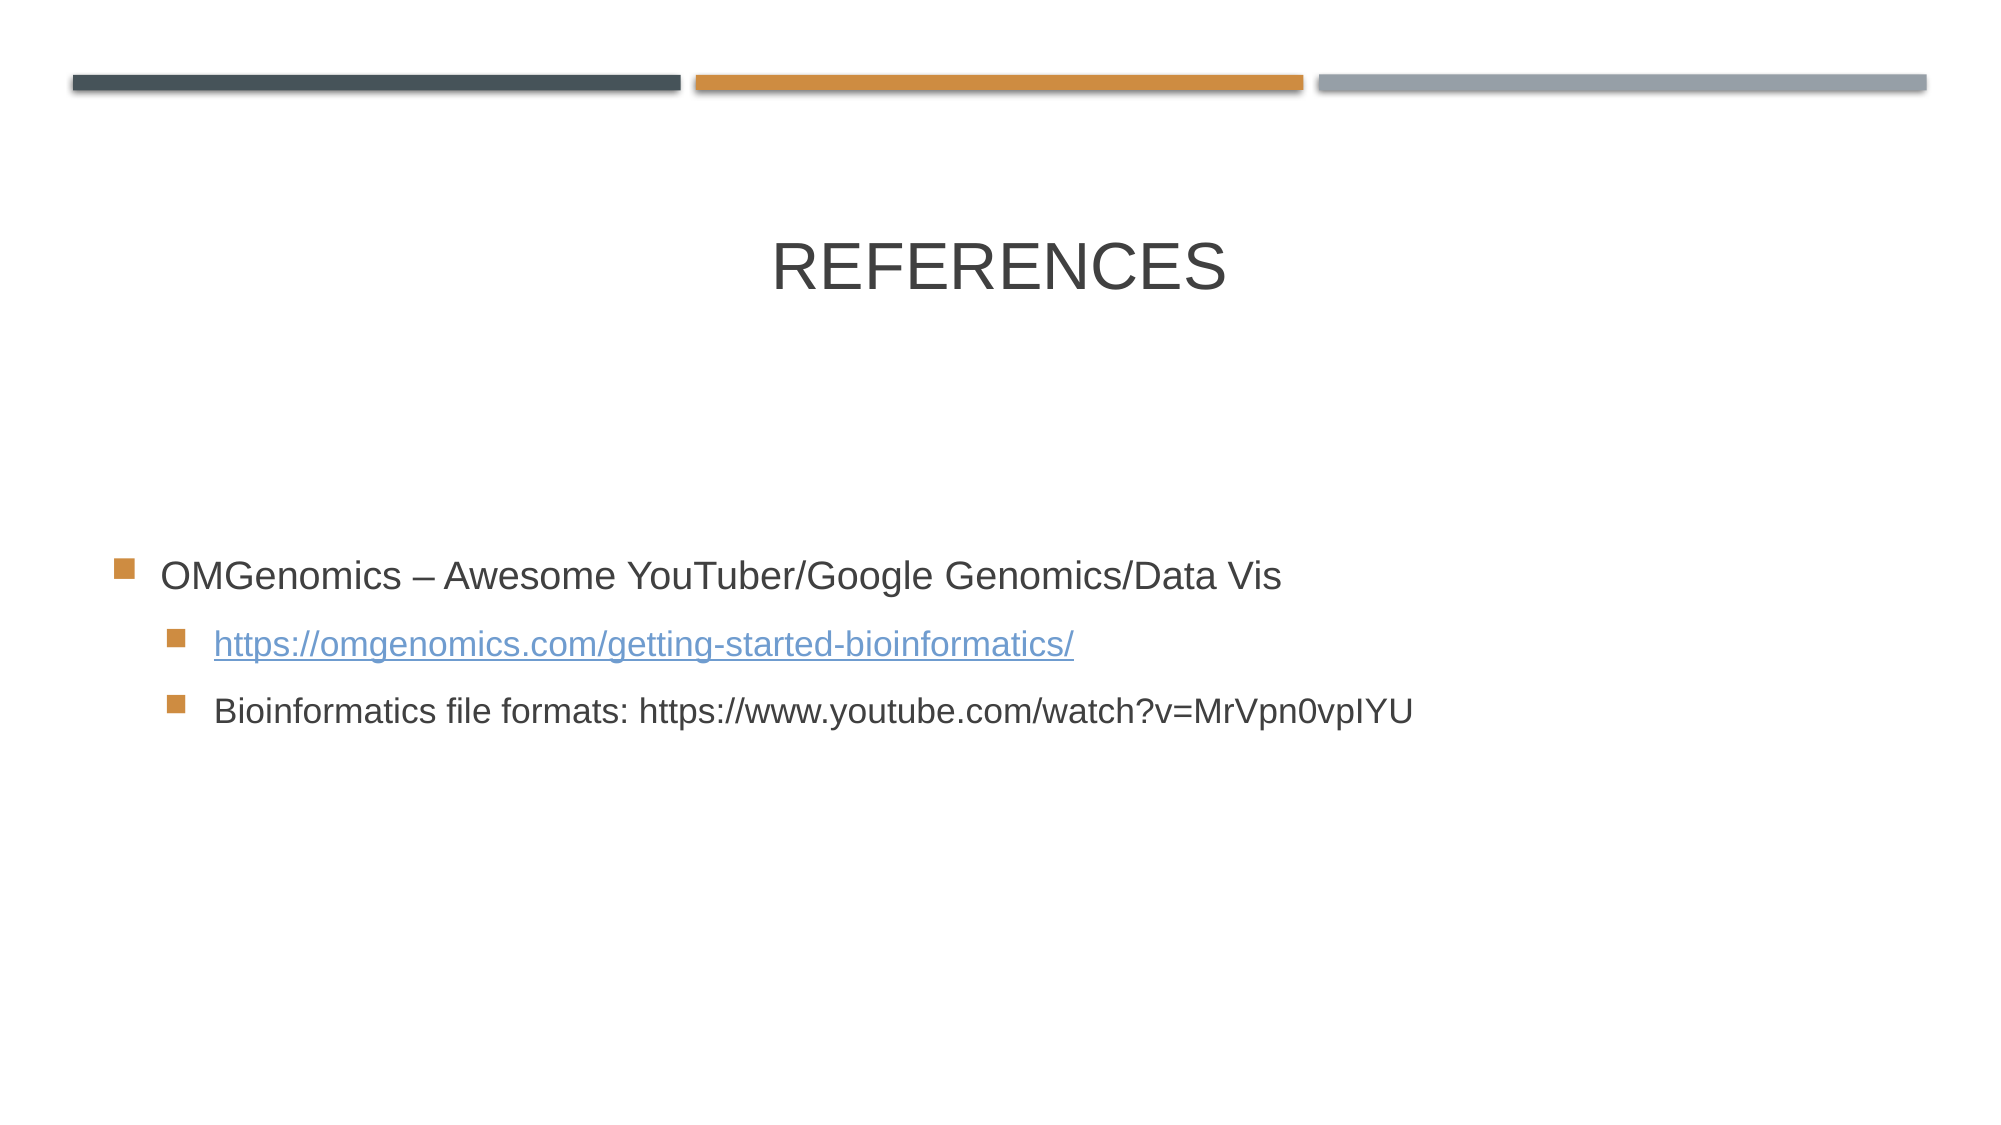

# References
OMGenomics – Awesome YouTuber/Google Genomics/Data Vis
https://omgenomics.com/getting-started-bioinformatics/
Bioinformatics file formats: https://www.youtube.com/watch?v=MrVpn0vpIYU